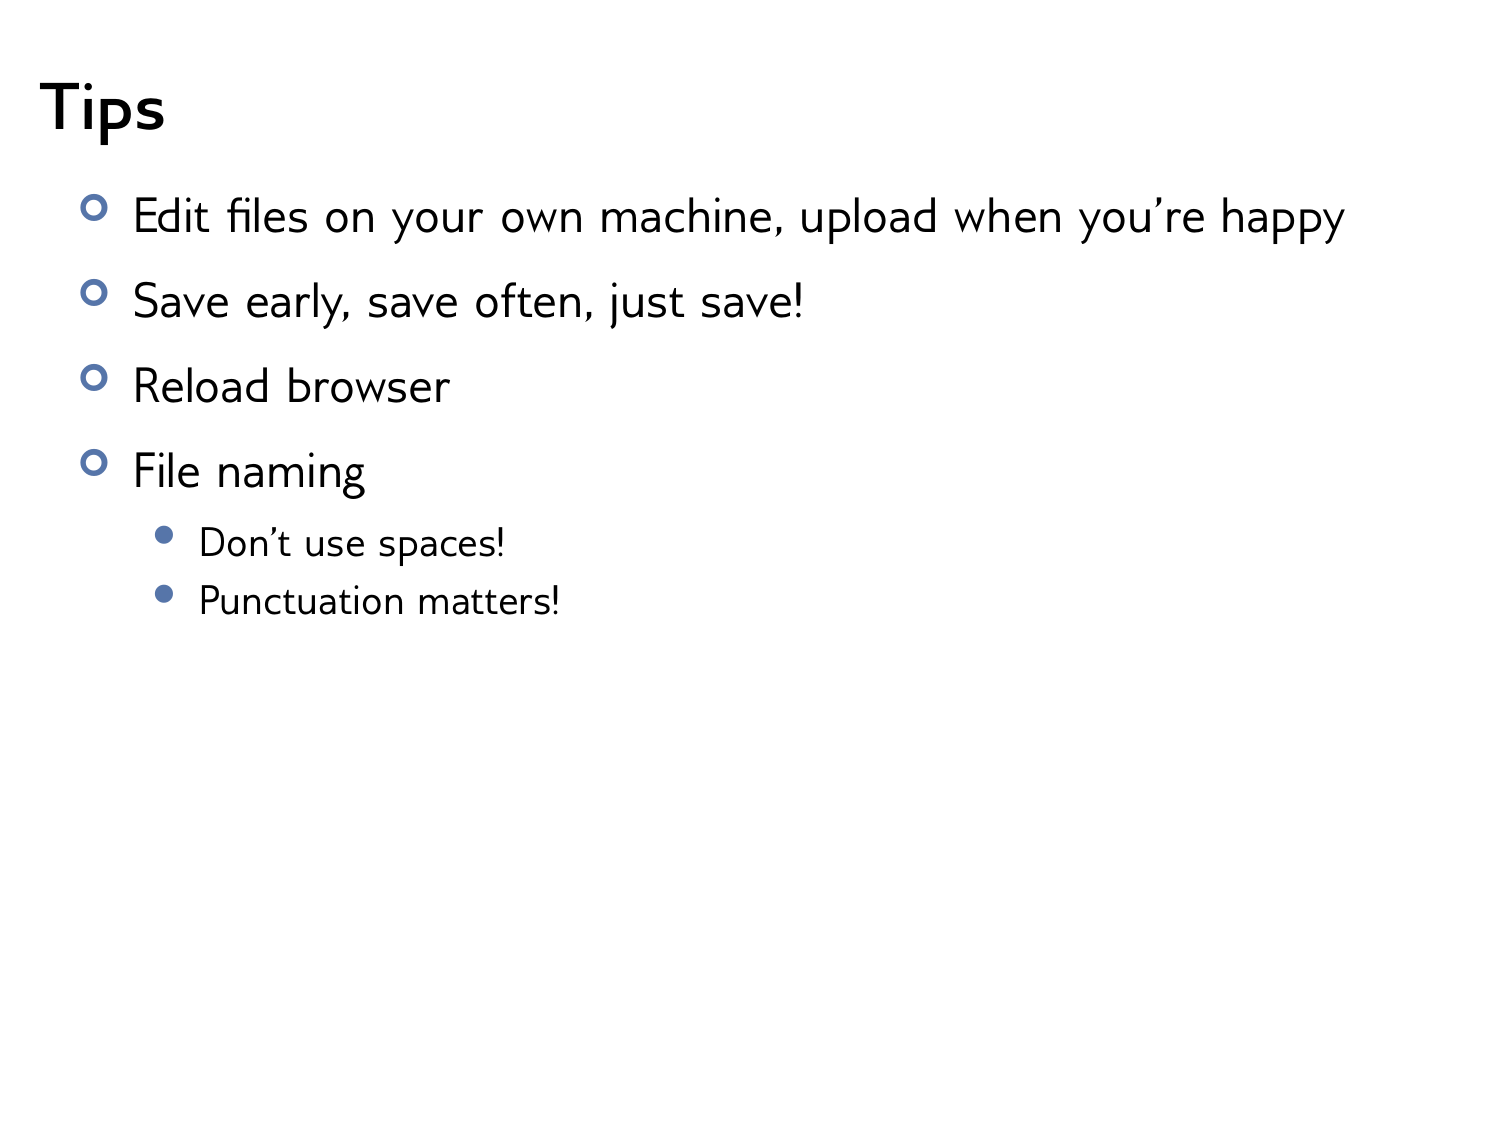

# Tips
Edit files on your own machine, upload when you’re happy
Save early, save often, just save!
Reload browser
File naming
Don’t use spaces!
Punctuation matters!